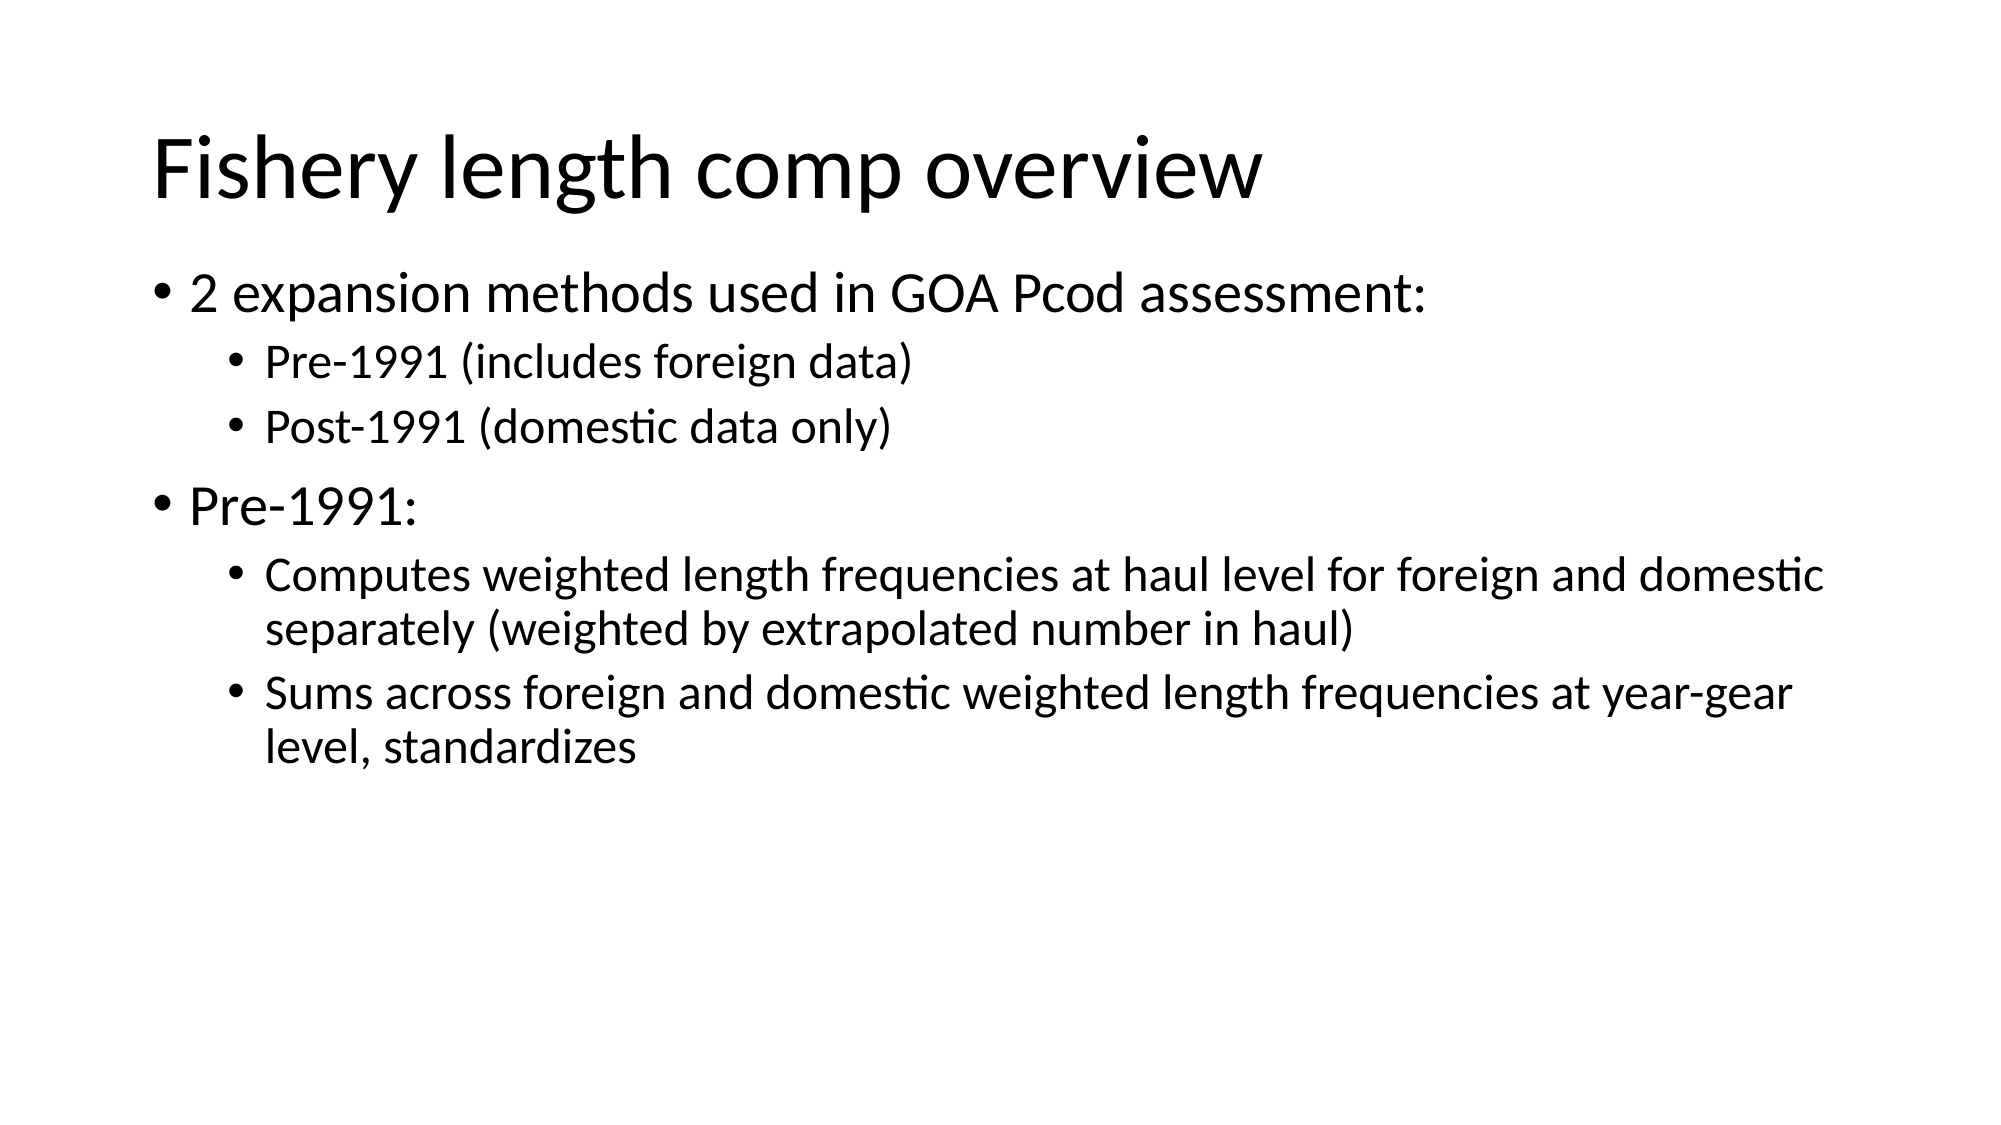

# Fishery length comp overview
2 expansion methods used in GOA Pcod assessment:
Pre-1991 (includes foreign data)
Post-1991 (domestic data only)
Pre-1991:
Computes weighted length frequencies at haul level for foreign and domestic separately (weighted by extrapolated number in haul)
Sums across foreign and domestic weighted length frequencies at year-gear level, standardizes